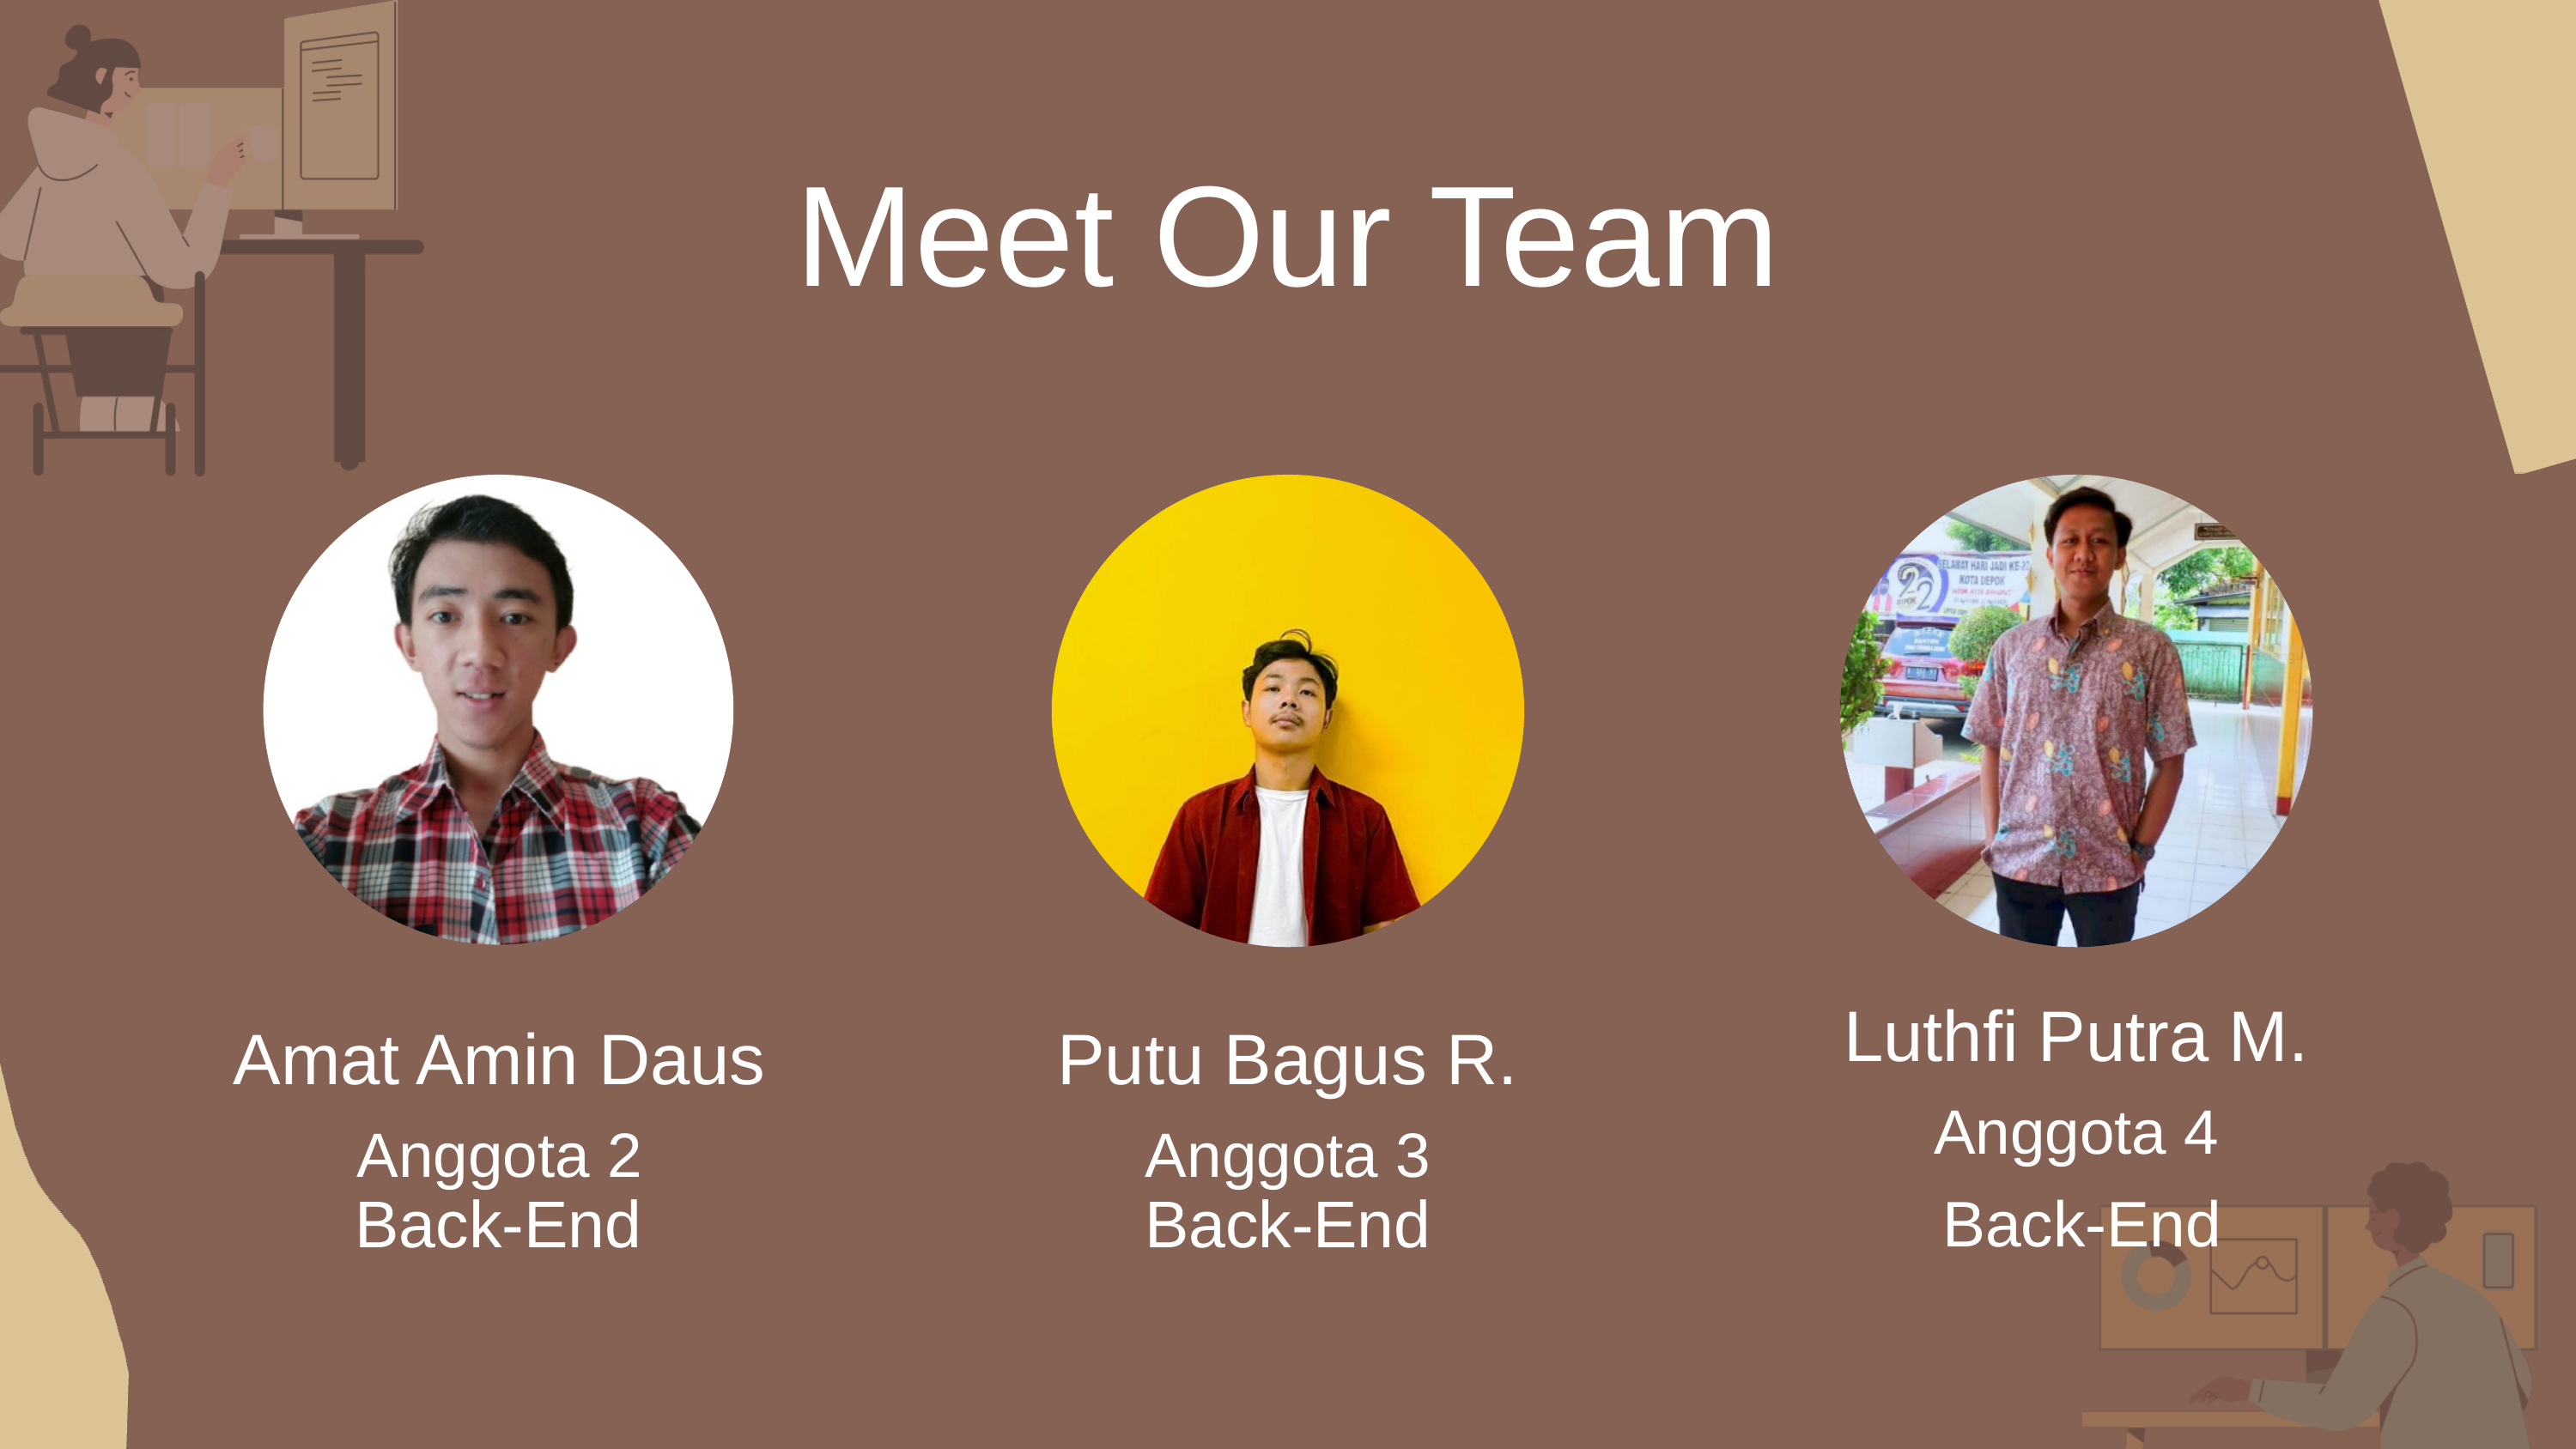

Meet Our Team

Luthfi Putra M.
Anggota 4
Amat Amin Daus
Anggota 2
Putu Bagus R.
Anggota 3

Back-End
Back-End
Back-End